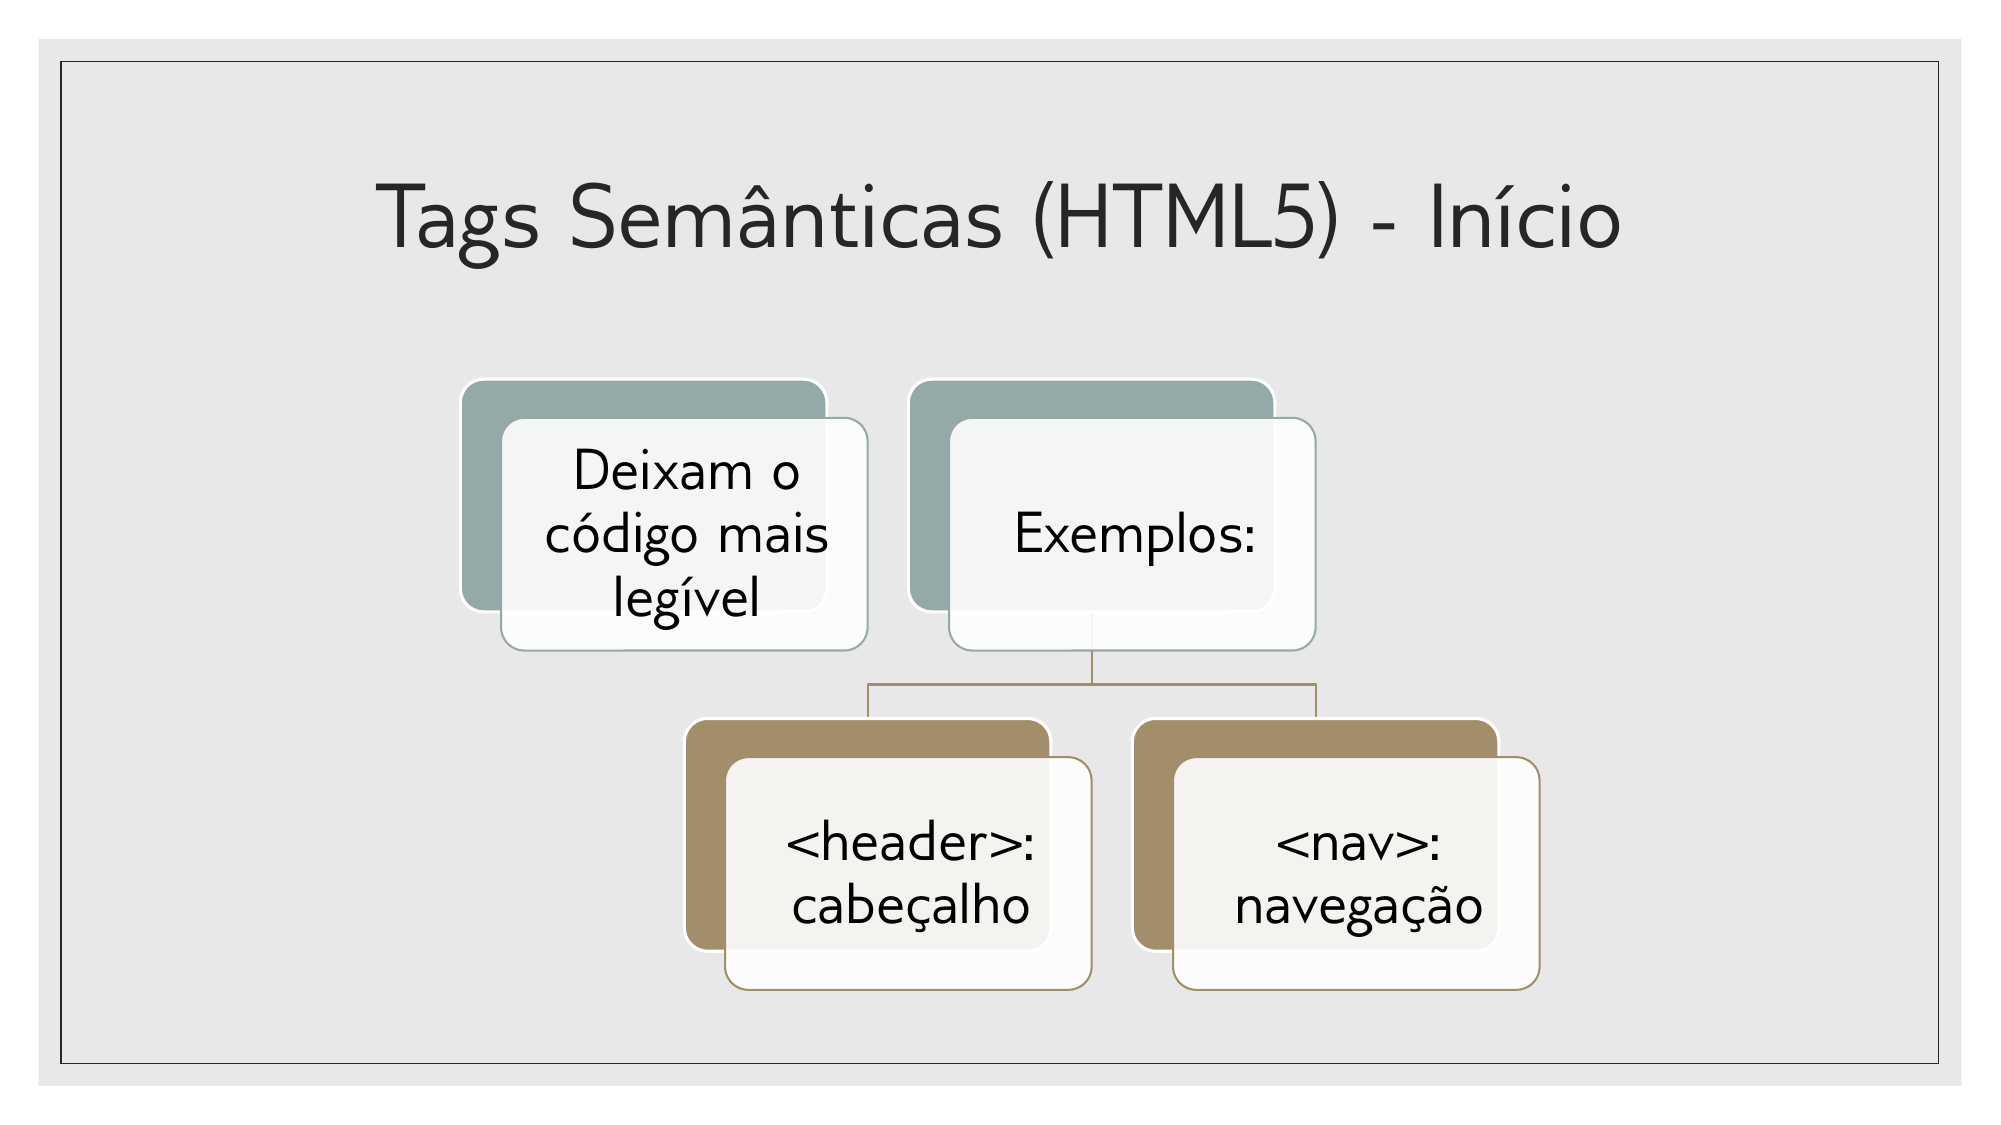

# Tags Semânticas (HTML5) - Início
Deixam o código mais legível
Exemplos:
<header>: cabeçalho
<nav>: navegação
37